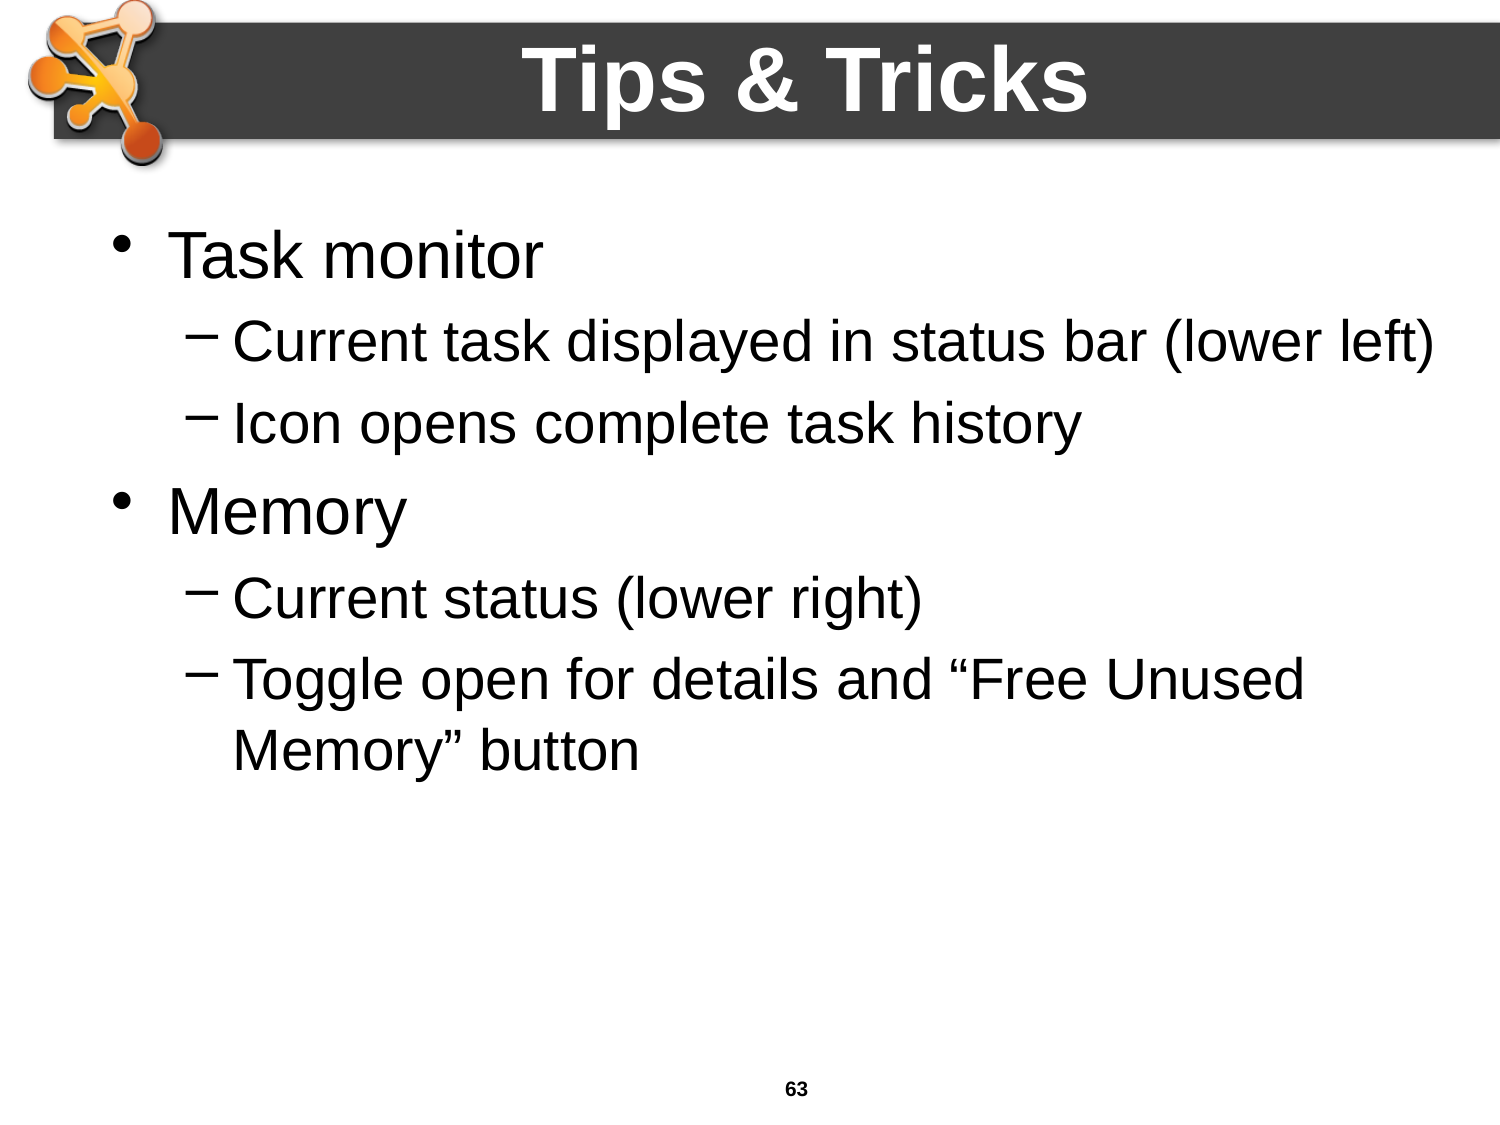

Tips & Tricks
Task monitor
Current task displayed in status bar (lower left)
Icon opens complete task history
Memory
Current status (lower right)
Toggle open for details and “Free Unused Memory” button